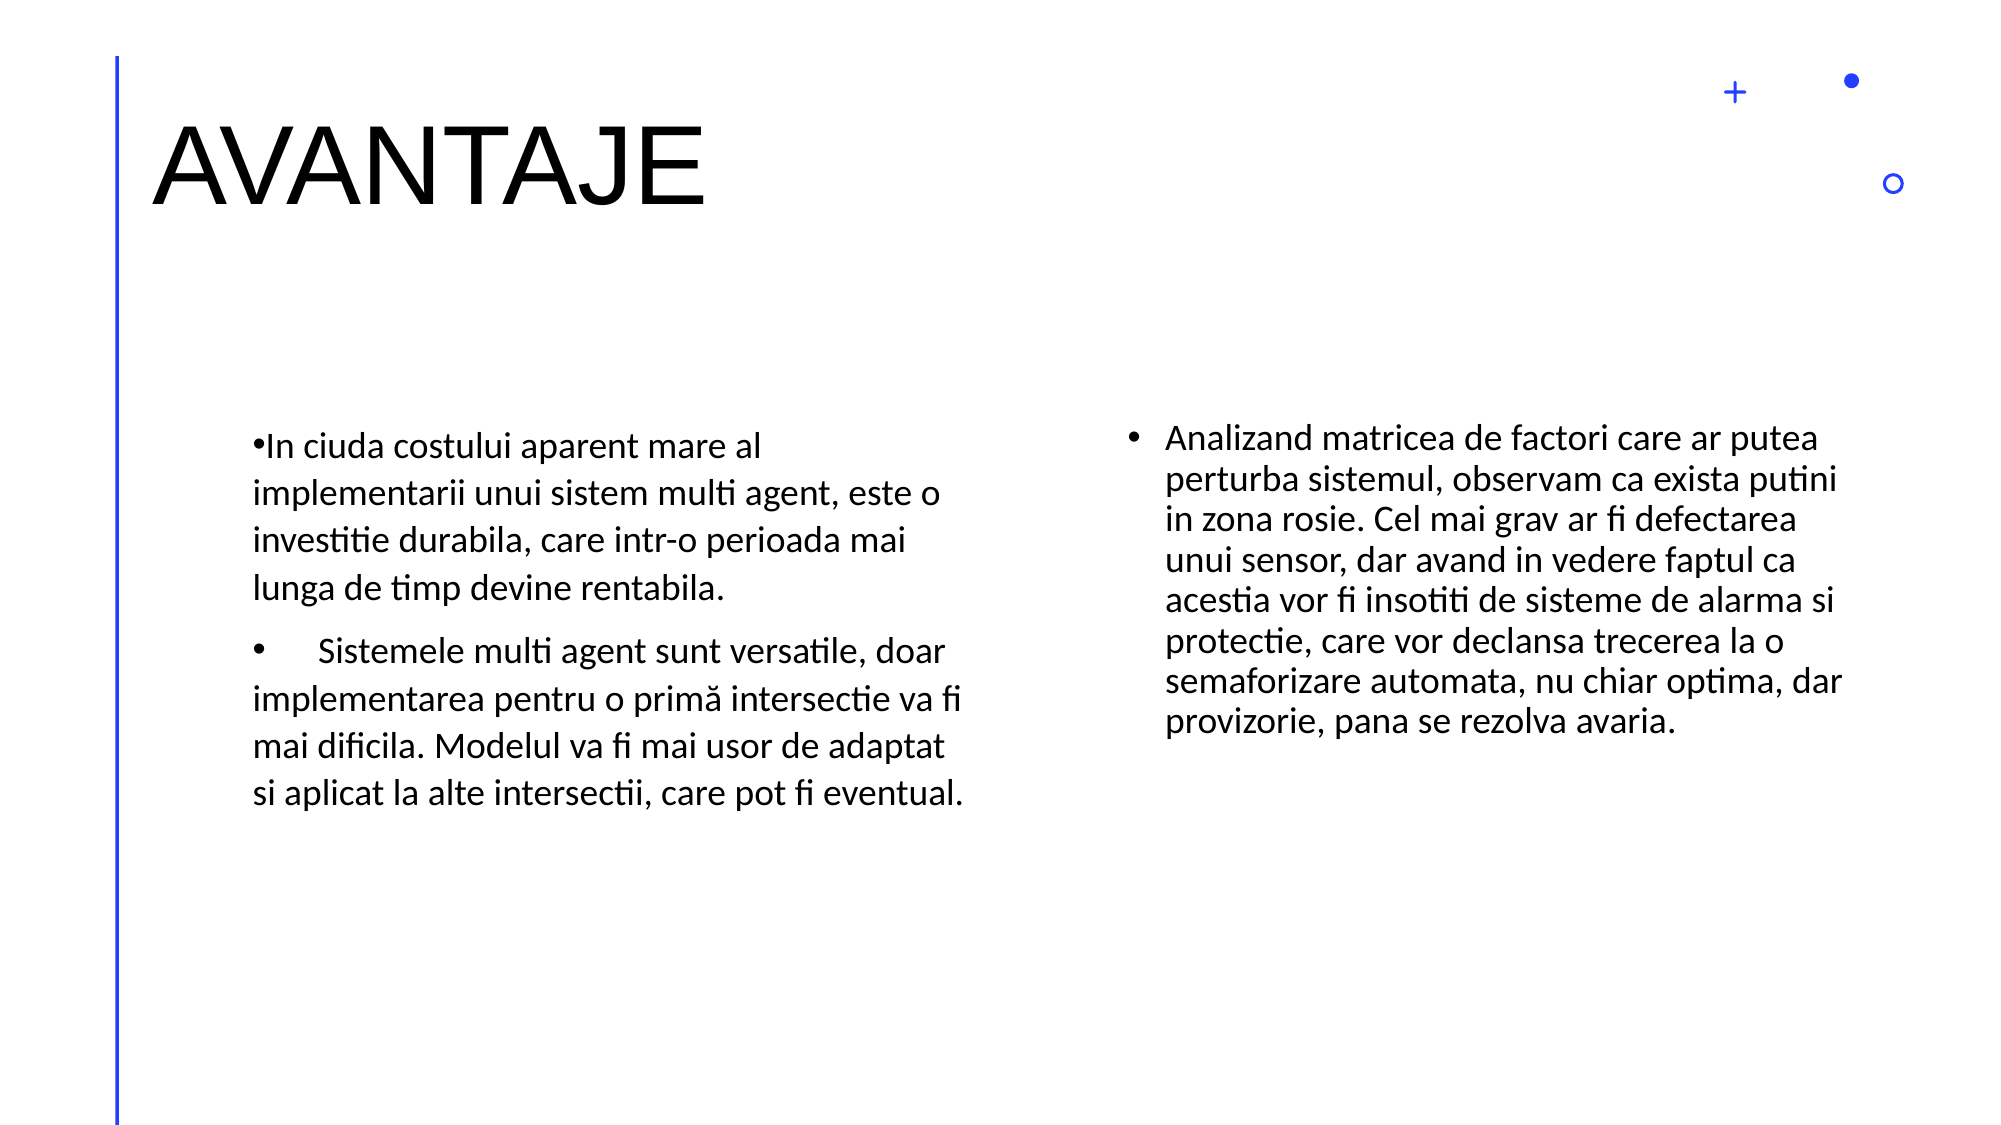

# AVANTAJE

In ciuda costului aparent mare al implementarii unui sistem multi agent, este o investitie durabila, care intr-o perioada mai lunga de timp devine rentabila.
	Sistemele multi agent sunt versatile, doar implementarea pentru o primă intersectie va fi mai dificila. Modelul va fi mai usor de adaptat si aplicat la alte intersectii, care pot fi eventual.

Analizand matricea de factori care ar putea perturba sistemul, observam ca exista putini in zona rosie. Cel mai grav ar fi defectarea unui sensor, dar avand in vedere faptul ca acestia vor fi insotiti de sisteme de alarma si protectie, care vor declansa trecerea la o semaforizare automata, nu chiar optima, dar provizorie, pana se rezolva avaria.